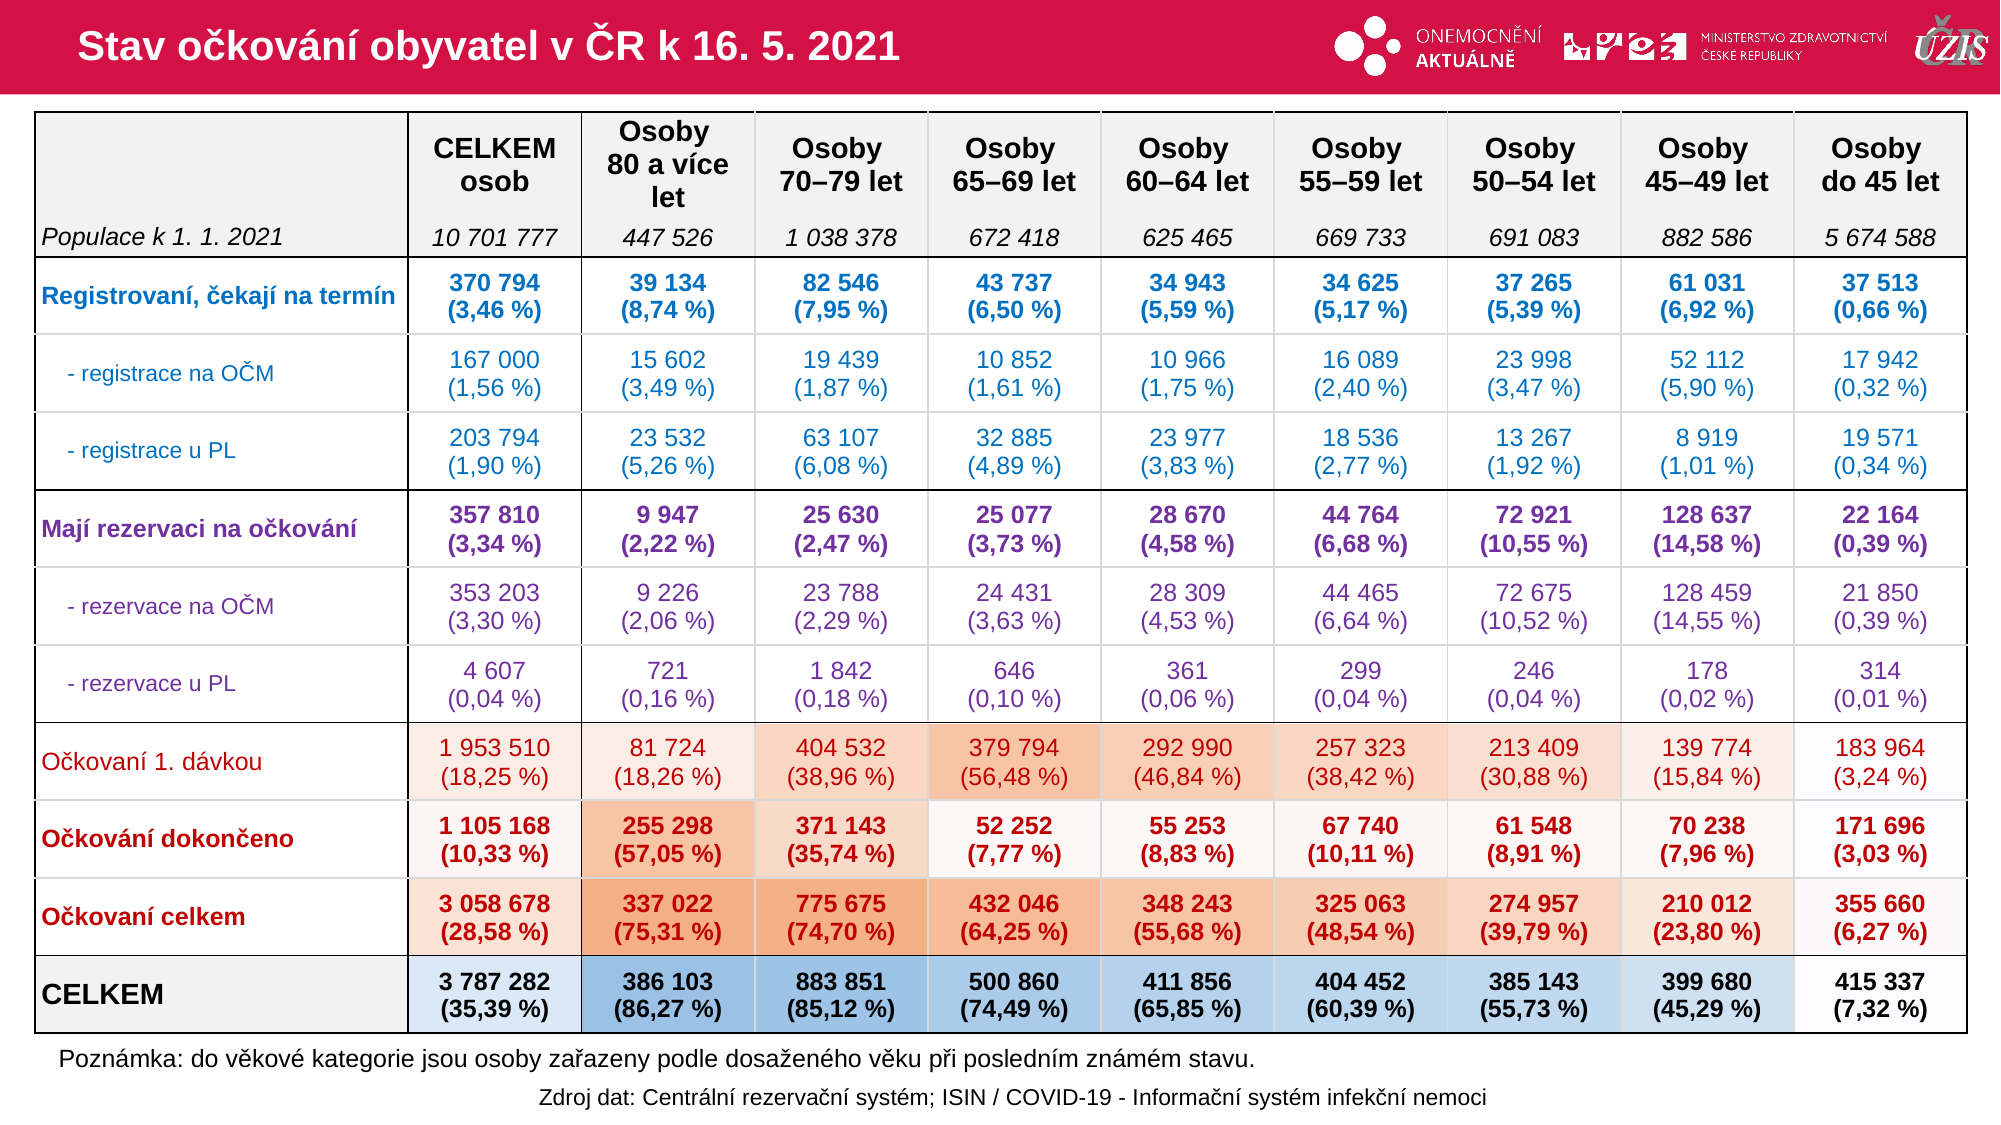

# Stav očkování obyvatel v ČR k 16. 5. 2021
|  | CELKEM osob | Osoby 80 a více let | Osoby 70–79 let | Osoby 65–69 let | Osoby 60–64 let | Osoby 55–59 let | Osoby 50–54 let | Osoby 45–49 let | Osoby do 45 let |
| --- | --- | --- | --- | --- | --- | --- | --- | --- | --- |
| Populace k 1. 1. 2021 | 10 701 777 | 447 526 | 1 038 378 | 672 418 | 625 465 | 669 733 | 691 083 | 882 586 | 5 674 588 |
| Registrovaní, čekají na termín | 370 794 (3,46 %) | 39 134 (8,74 %) | 82 546 (7,95 %) | 43 737 (6,50 %) | 34 943 (5,59 %) | 34 625 (5,17 %) | 37 265 (5,39 %) | 61 031 (6,92 %) | 37 513 (0,66 %) |
| - registrace na OČM | 167 000 (1,56 %) | 15 602 (3,49 %) | 19 439 (1,87 %) | 10 852 (1,61 %) | 10 966 (1,75 %) | 16 089 (2,40 %) | 23 998 (3,47 %) | 52 112 (5,90 %) | 17 942 (0,32 %) |
| - registrace u PL | 203 794 (1,90 %) | 23 532 (5,26 %) | 63 107 (6,08 %) | 32 885 (4,89 %) | 23 977 (3,83 %) | 18 536 (2,77 %) | 13 267 (1,92 %) | 8 919 (1,01 %) | 19 571 (0,34 %) |
| Mají rezervaci na očkování | 357 810 (3,34 %) | 9 947 (2,22 %) | 25 630 (2,47 %) | 25 077 (3,73 %) | 28 670 (4,58 %) | 44 764 (6,68 %) | 72 921 (10,55 %) | 128 637 (14,58 %) | 22 164 (0,39 %) |
| - rezervace na OČM | 353 203 (3,30 %) | 9 226 (2,06 %) | 23 788 (2,29 %) | 24 431 (3,63 %) | 28 309 (4,53 %) | 44 465 (6,64 %) | 72 675 (10,52 %) | 128 459 (14,55 %) | 21 850 (0,39 %) |
| - rezervace u PL | 4 607 (0,04 %) | 721 (0,16 %) | 1 842 (0,18 %) | 646 (0,10 %) | 361 (0,06 %) | 299 (0,04 %) | 246 (0,04 %) | 178 (0,02 %) | 314 (0,01 %) |
| Očkovaní 1. dávkou | 1 953 510 (18,25 %) | 81 724 (18,26 %) | 404 532 (38,96 %) | 379 794 (56,48 %) | 292 990 (46,84 %) | 257 323 (38,42 %) | 213 409 (30,88 %) | 139 774 (15,84 %) | 183 964 (3,24 %) |
| Očkování dokončeno | 1 105 168 (10,33 %) | 255 298 (57,05 %) | 371 143 (35,74 %) | 52 252 (7,77 %) | 55 253 (8,83 %) | 67 740 (10,11 %) | 61 548 (8,91 %) | 70 238 (7,96 %) | 171 696 (3,03 %) |
| Očkovaní celkem | 3 058 678 (28,58 %) | 337 022 (75,31 %) | 775 675 (74,70 %) | 432 046 (64,25 %) | 348 243 (55,68 %) | 325 063 (48,54 %) | 274 957 (39,79 %) | 210 012 (23,80 %) | 355 660 (6,27 %) |
| CELKEM | 3 787 282 (35,39 %) | 386 103 (86,27 %) | 883 851 (85,12 %) | 500 860 (74,49 %) | 411 856 (65,85 %) | 404 452 (60,39 %) | 385 143 (55,73 %) | 399 680 (45,29 %) | 415 337 (7,32 %) |
|  |  |  |  |  |  |  |  |  |
| --- | --- | --- | --- | --- | --- | --- | --- | --- |
|  |  |  |  |  |  |  |  |  |
|  |  |  |  |  |  |  |  |  |
|  |  |  |  |  |  |  |  |  |
Poznámka: do věkové kategorie jsou osoby zařazeny podle dosaženého věku při posledním známém stavu.
Zdroj dat: Centrální rezervační systém; ISIN / COVID-19 - Informační systém infekční nemoci